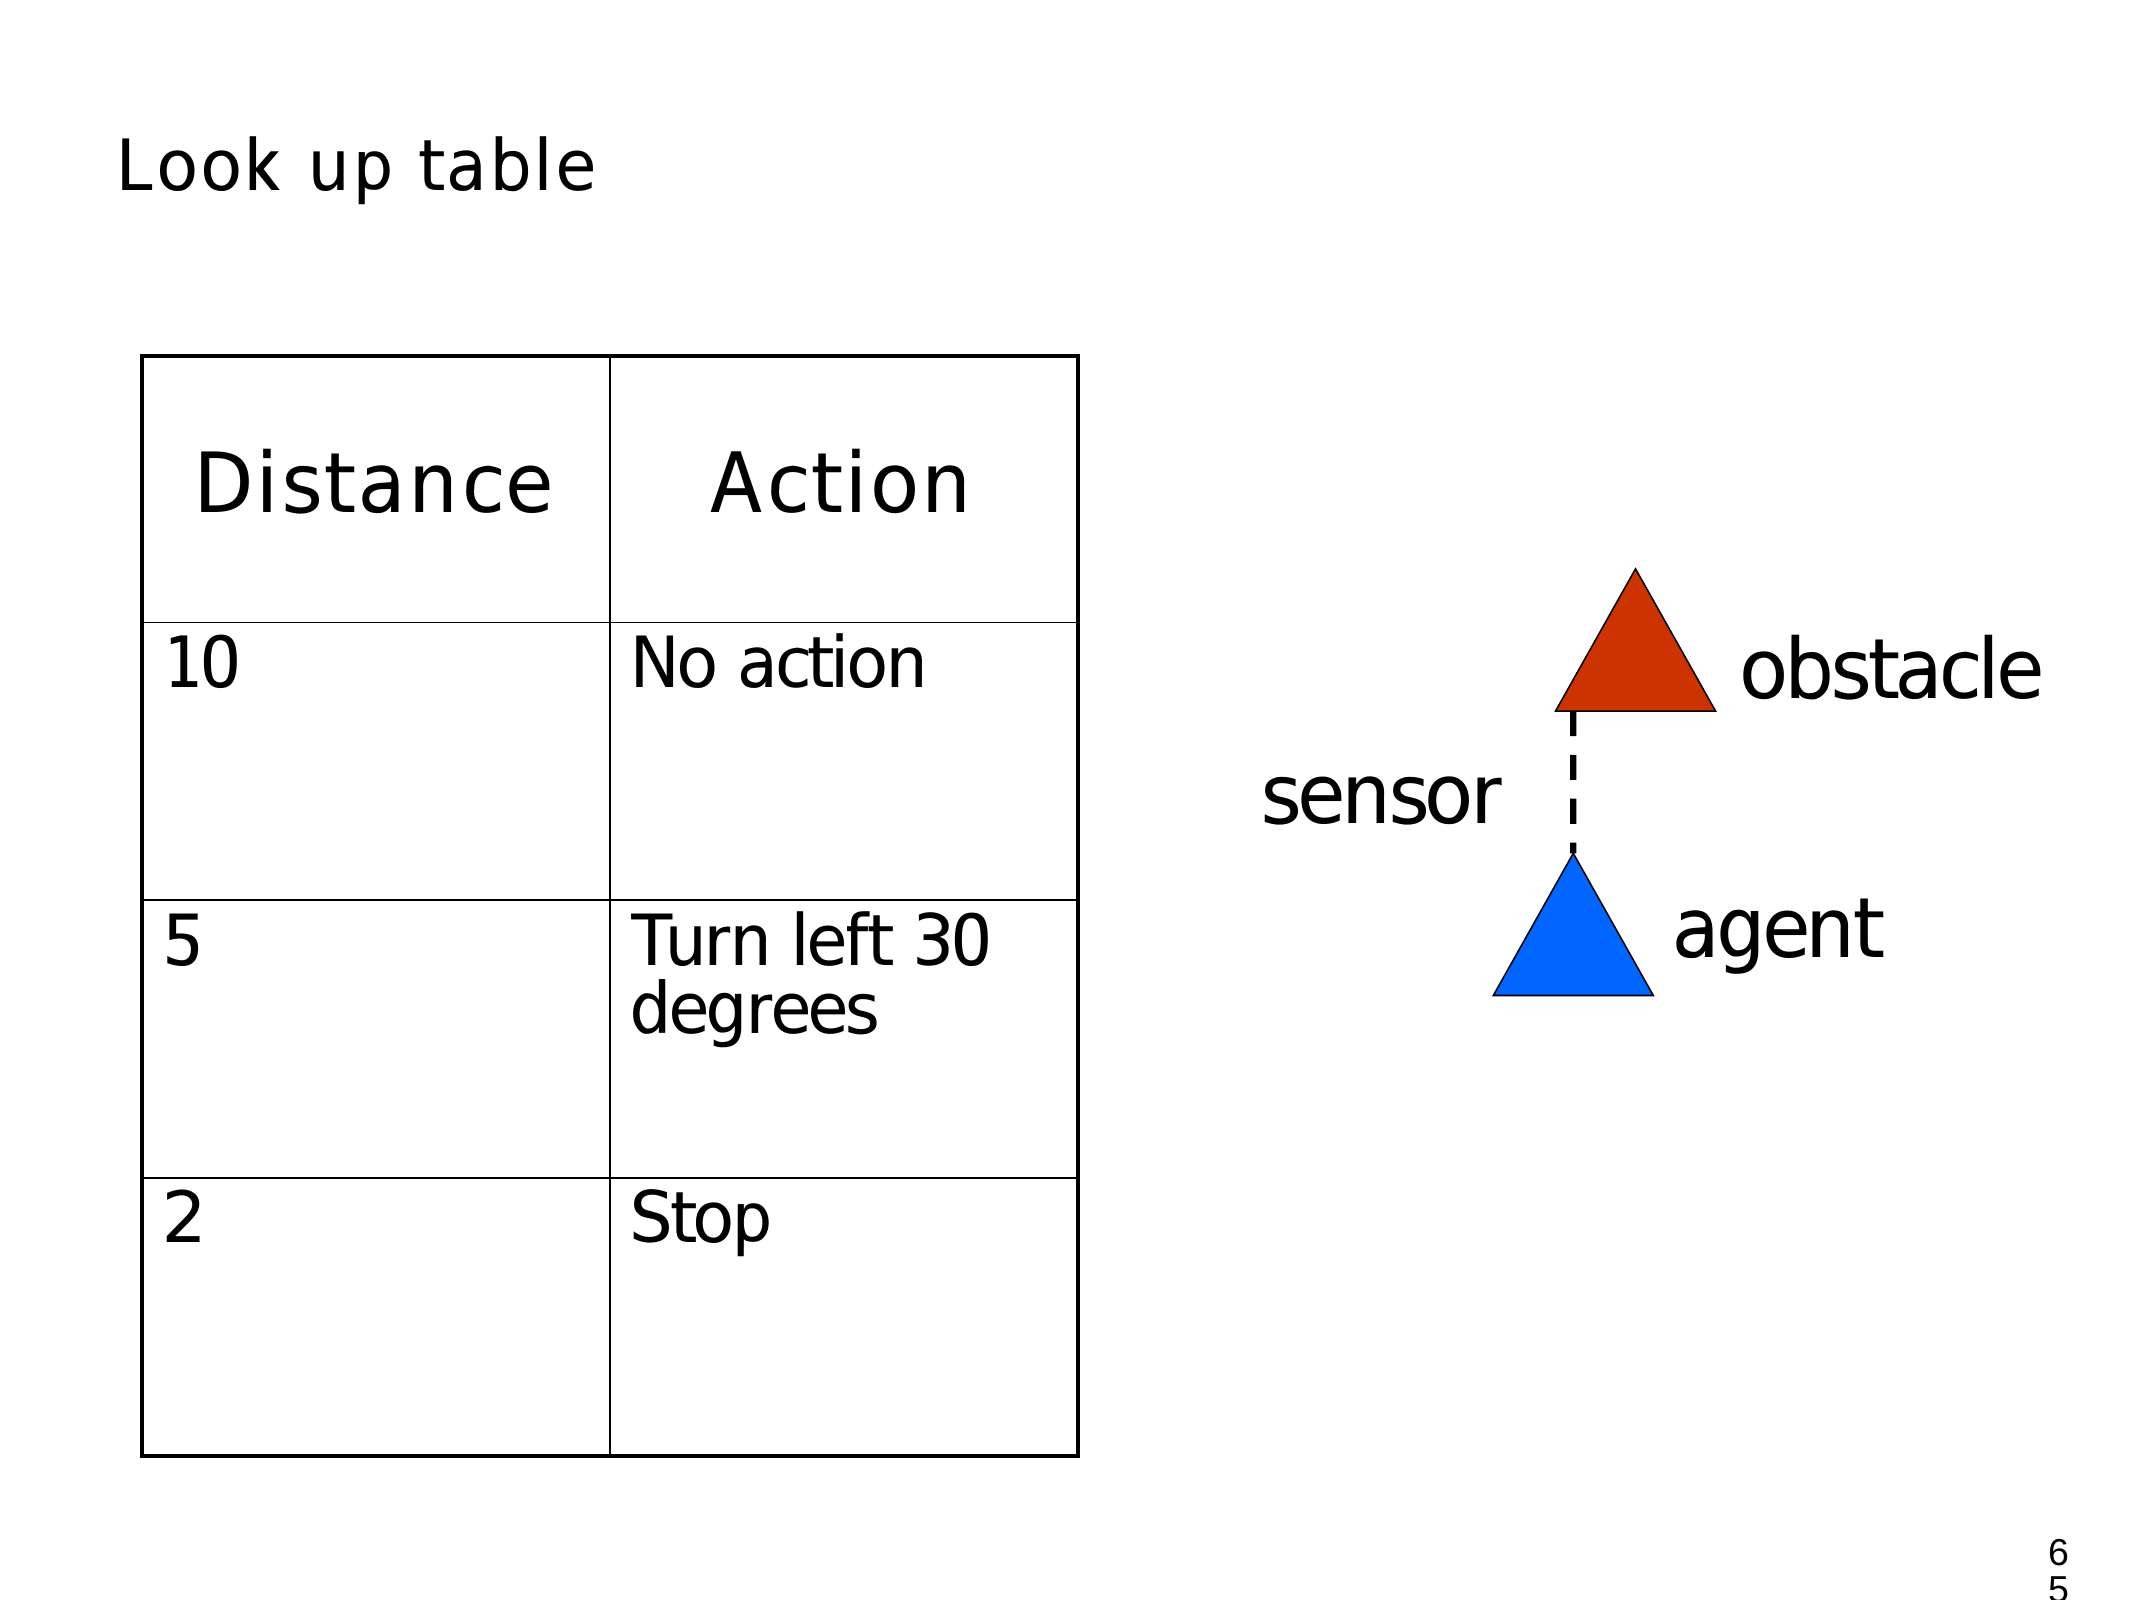

# Look up table
| Distance | Action |
| --- | --- |
| 10 | No action |
| 5 | Turn left 30 degrees |
| 2 | Stop |

obstacle

sensor

agent
65